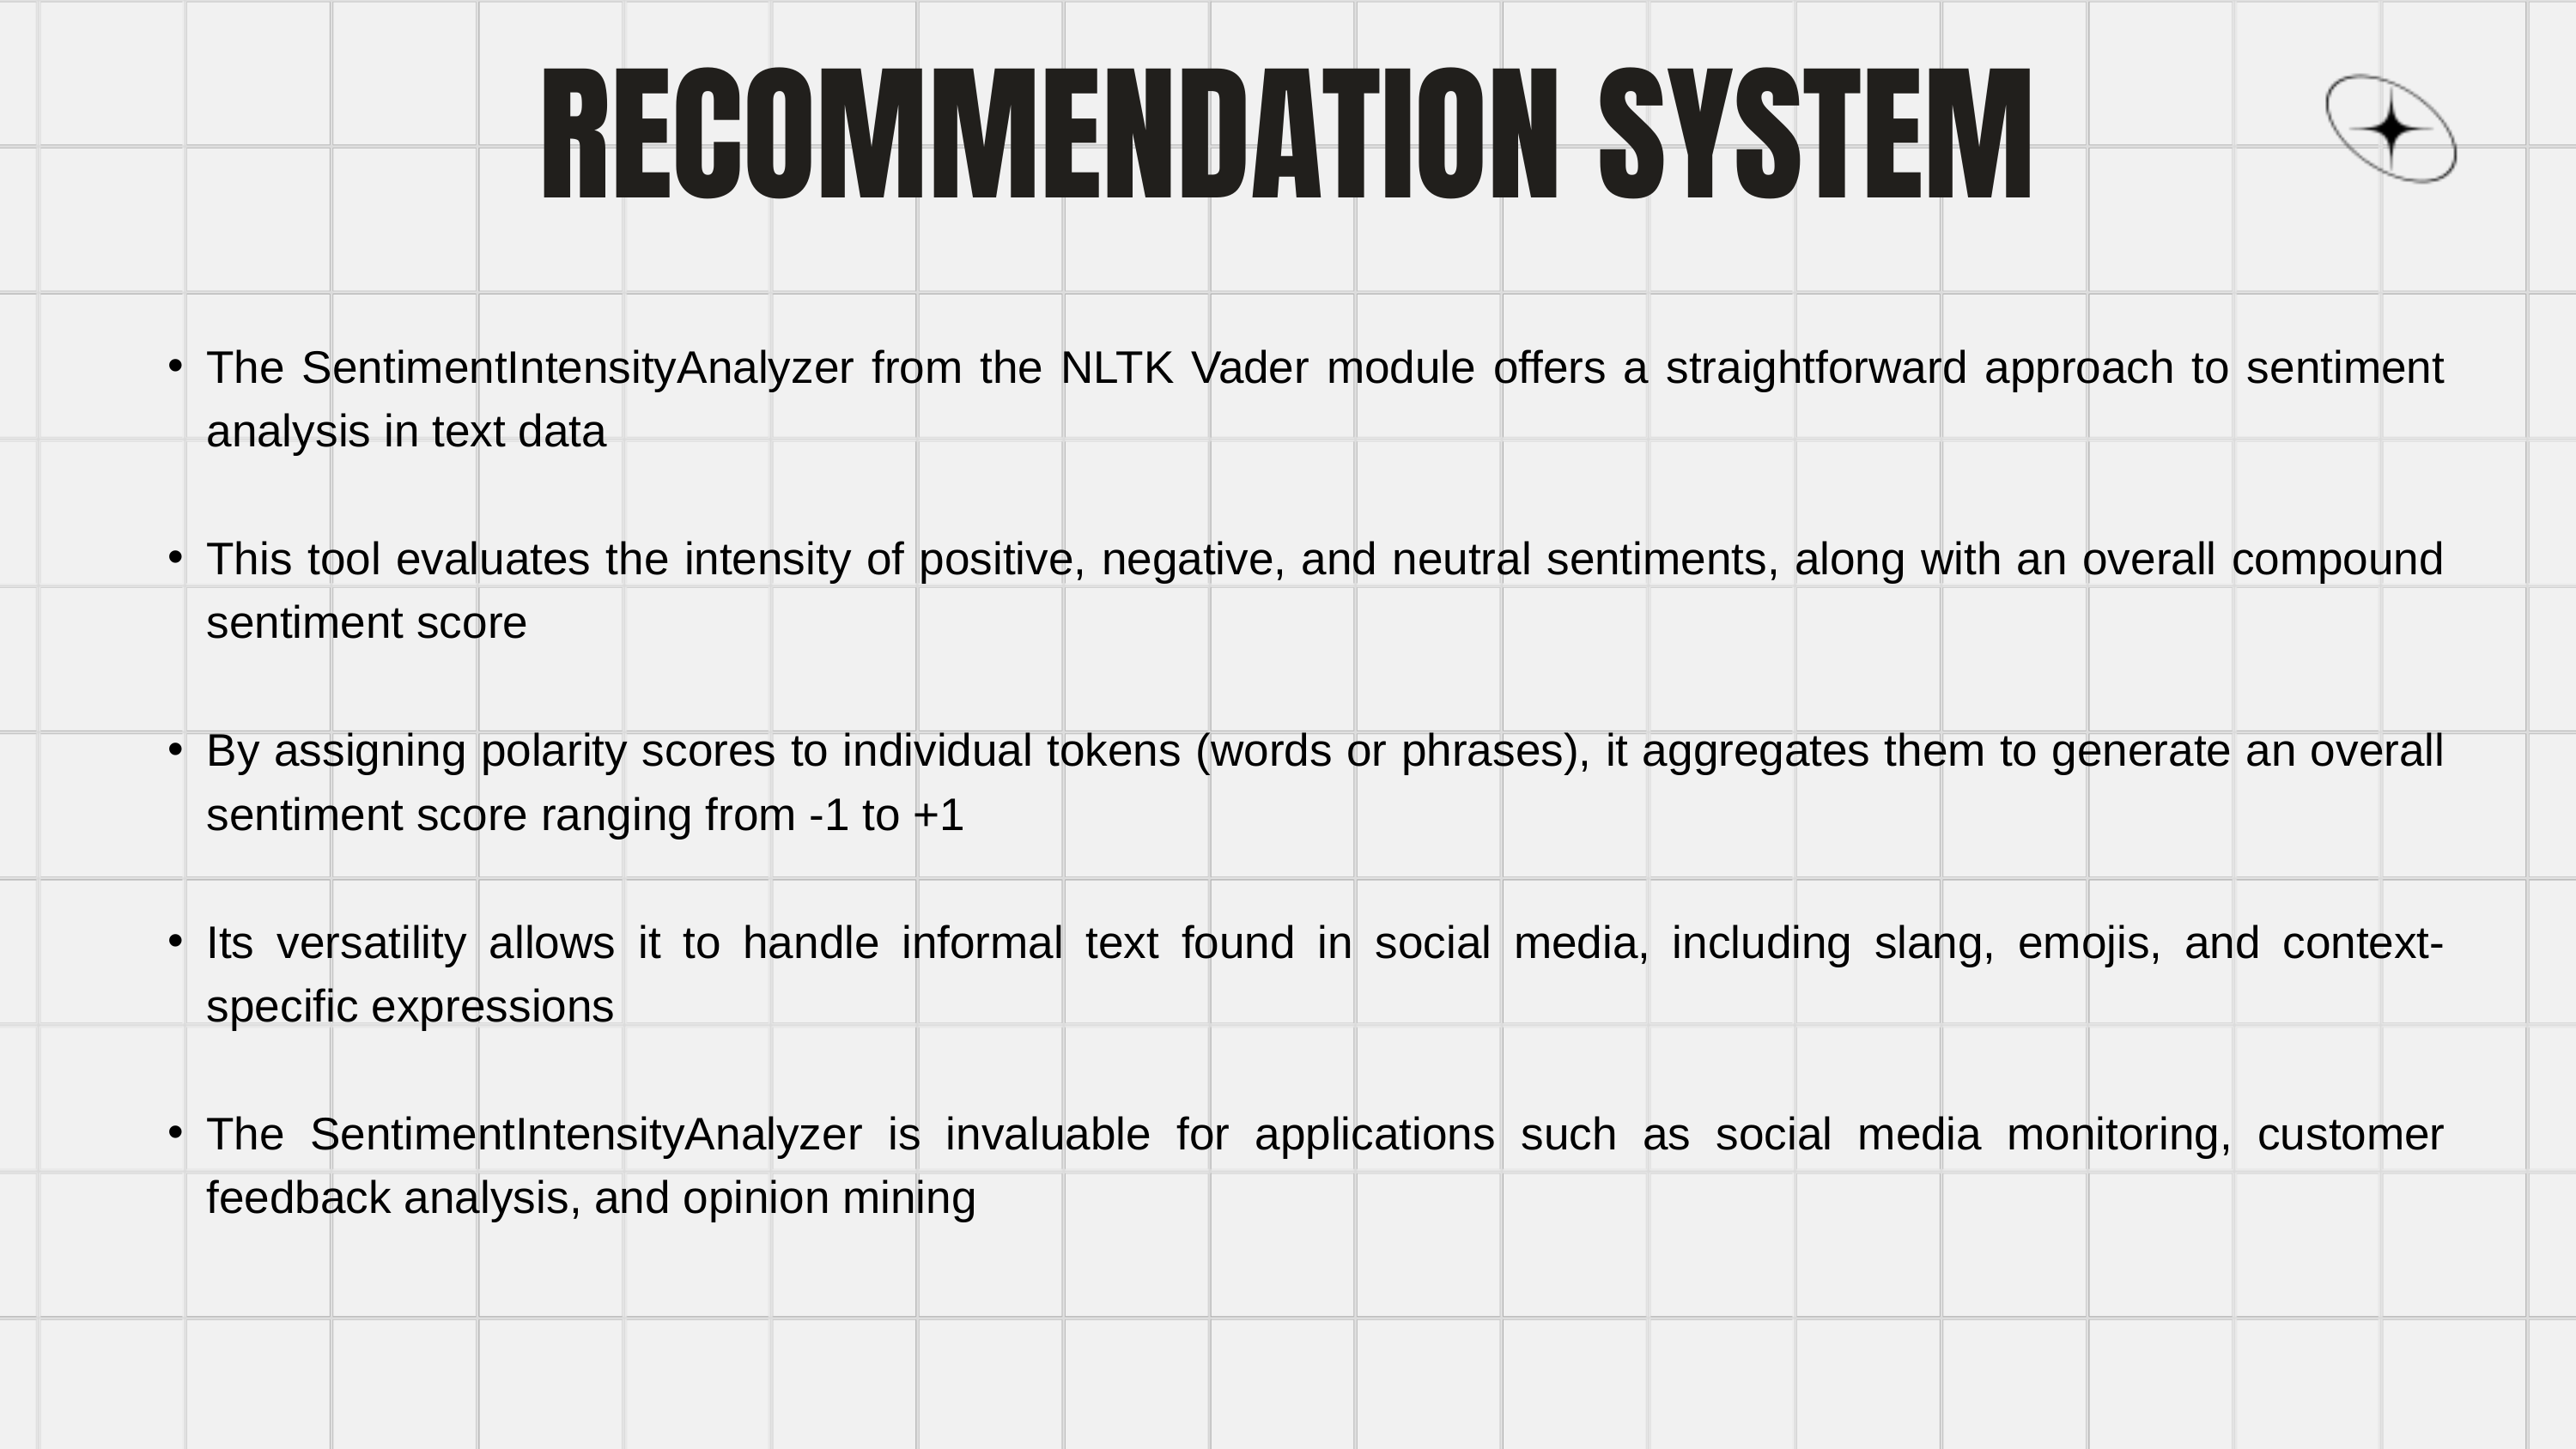

RECOMMENDATION SYSTEM
The SentimentIntensityAnalyzer from the NLTK Vader module offers a straightforward approach to sentiment analysis in text data

This tool evaluates the intensity of positive, negative, and neutral sentiments, along with an overall compound sentiment score

By assigning polarity scores to individual tokens (words or phrases), it aggregates them to generate an overall sentiment score ranging from -1 to +1

Its versatility allows it to handle informal text found in social media, including slang, emojis, and context-specific expressions

The SentimentIntensityAnalyzer is invaluable for applications such as social media monitoring, customer feedback analysis, and opinion mining